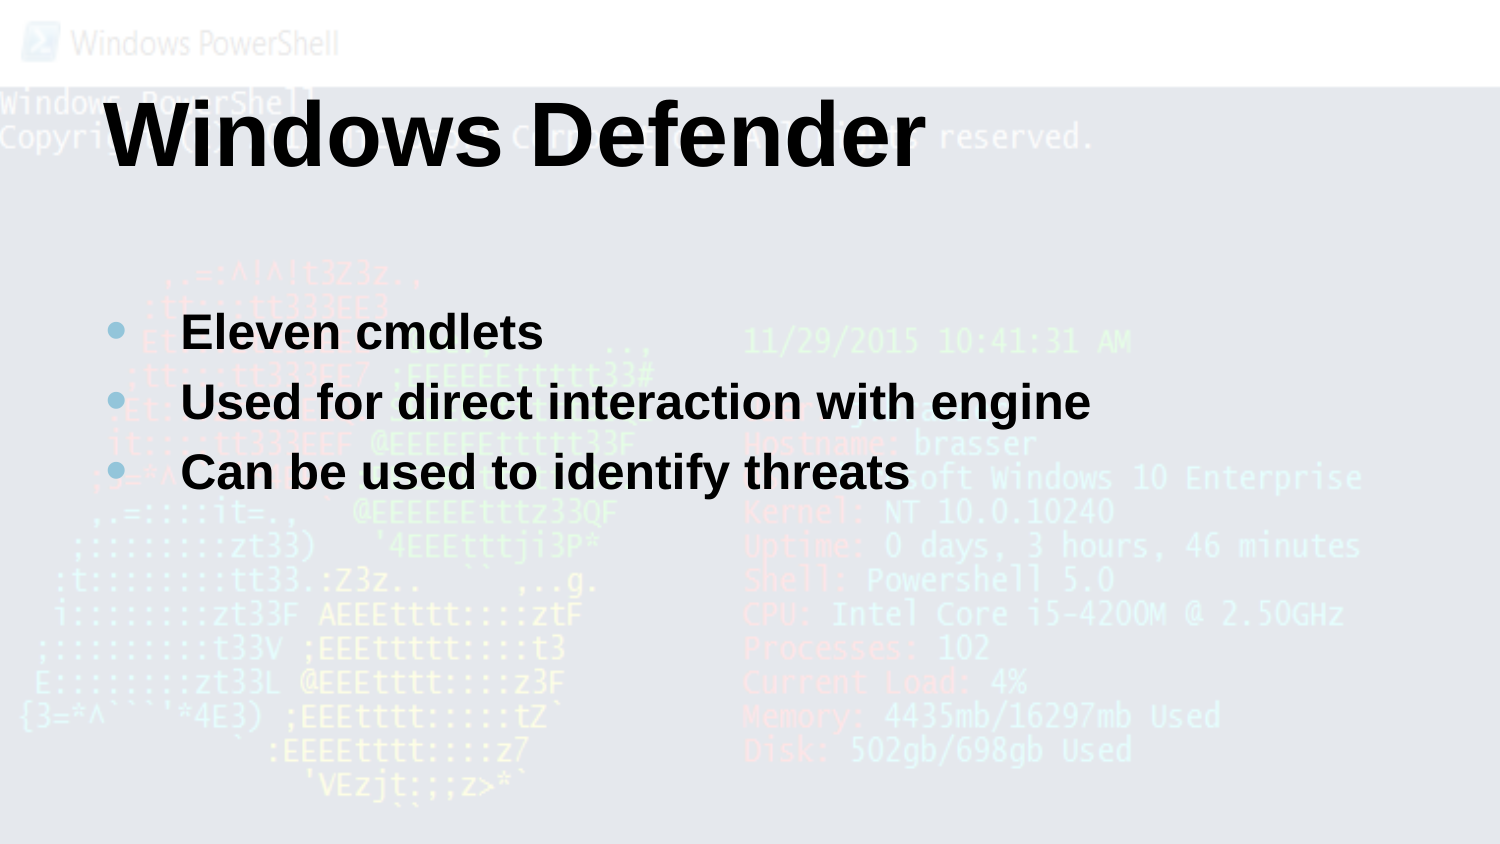

# Windows Defender

Eleven cmdlets
Used for direct interaction with engine
Can be used to identify threats